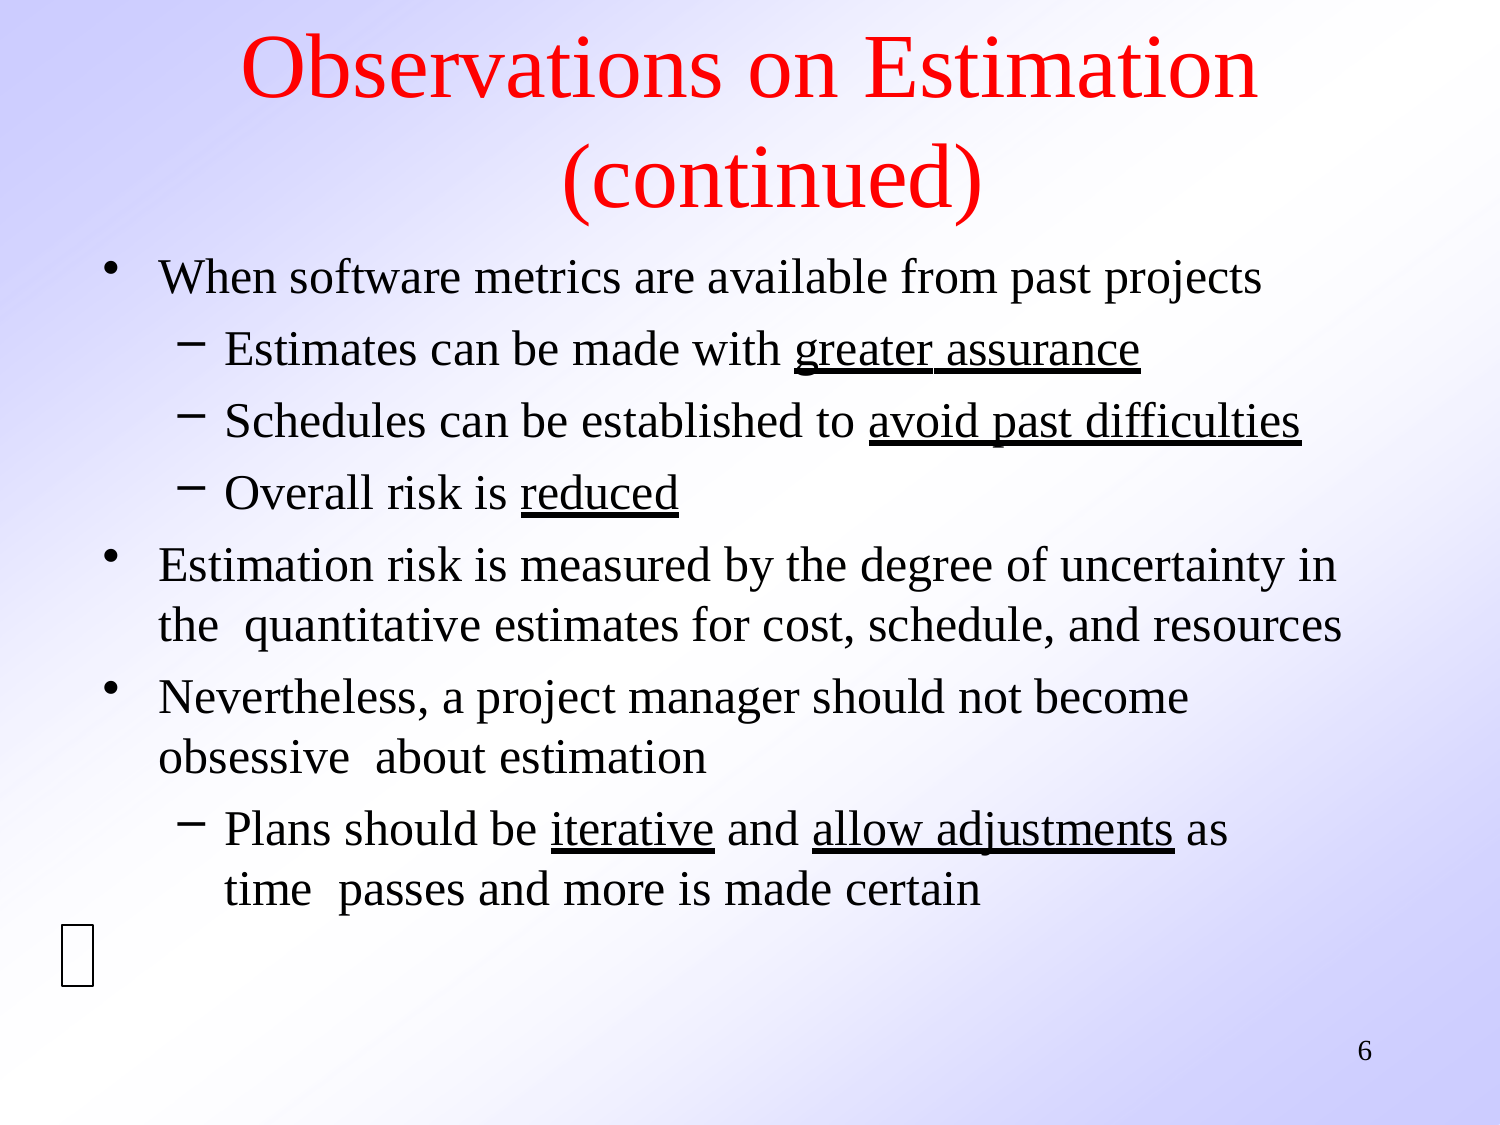

# Observations on Estimation  (continued)
When software metrics are available from past projects
Estimates can be made with greater assurance
Schedules can be established to avoid past difficulties
Overall risk is reduced
Estimation risk is measured by the degree of uncertainty in the  quantitative estimates for cost, schedule, and resources
Nevertheless, a project manager should not become obsessive  about estimation
Plans should be iterative and allow adjustments as time  passes and more is made certain

6